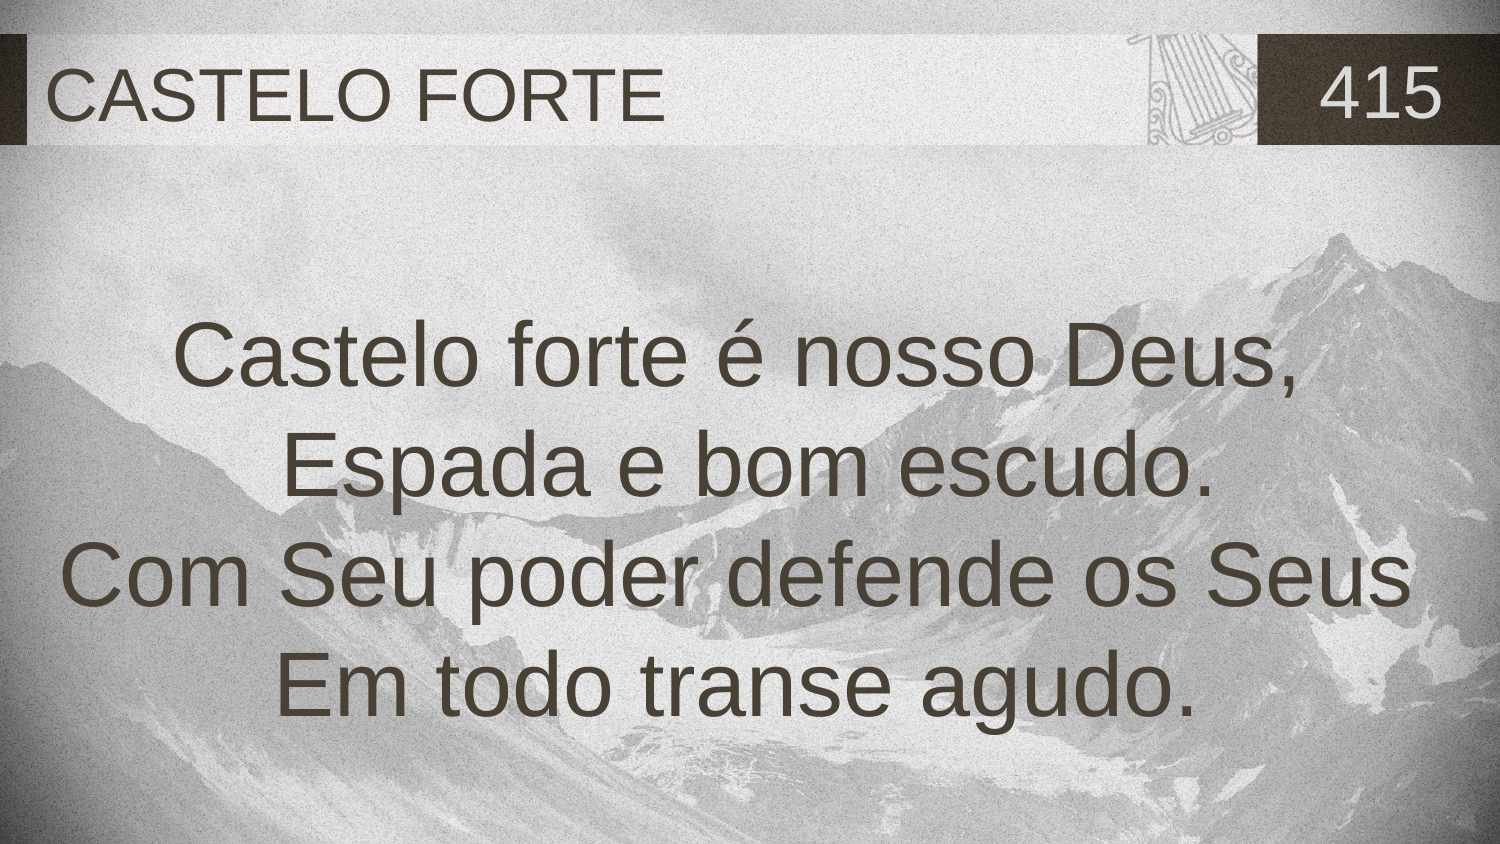

# CASTELO FORTE
415
Castelo forte é nosso Deus,
Espada e bom escudo.
Com Seu poder defende os Seus
Em todo transe agudo.